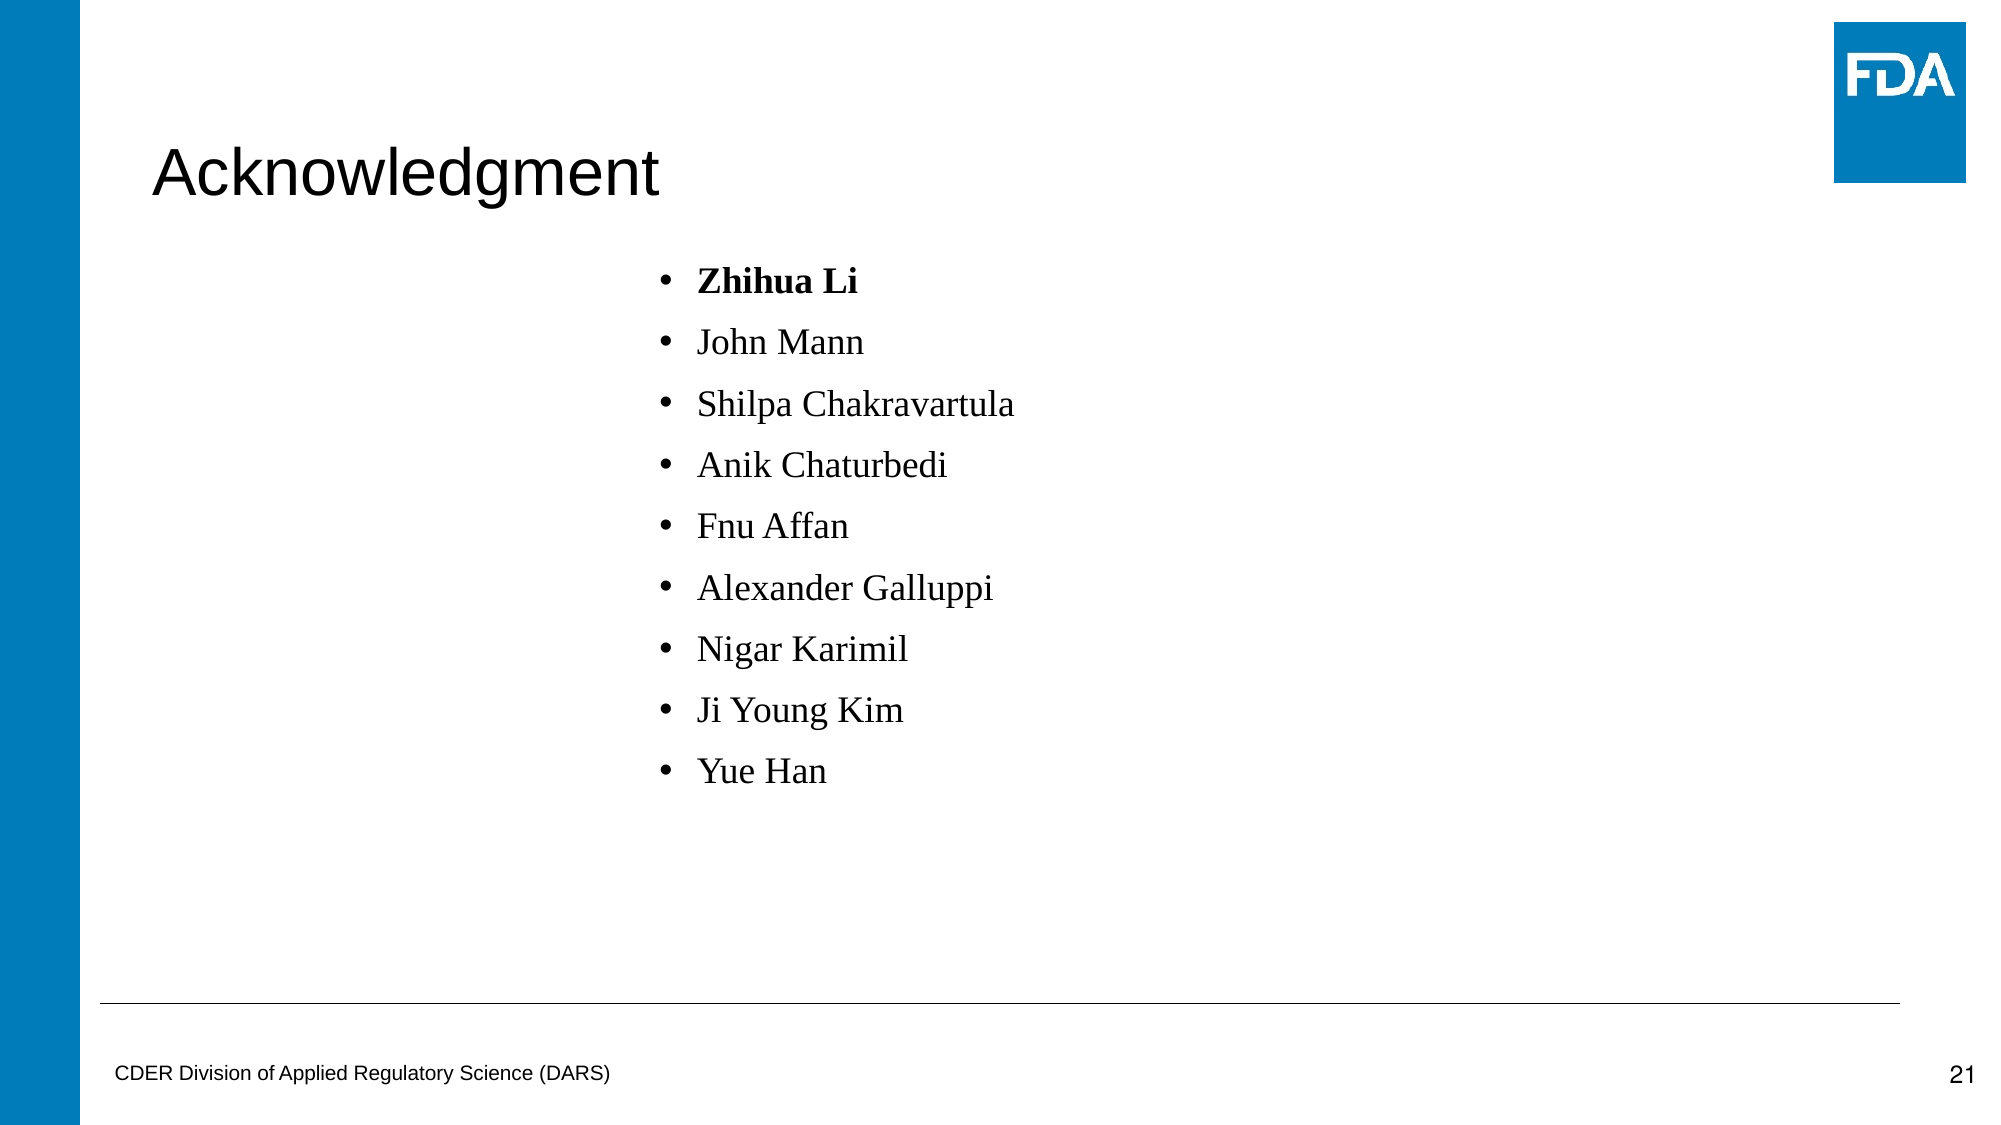

# Acknowledgment
Zhihua Li
John Mann
Shilpa Chakravartula
Anik Chaturbedi
Fnu Affan
Alexander Galluppi
Nigar Karimil
Ji Young Kim
Yue Han